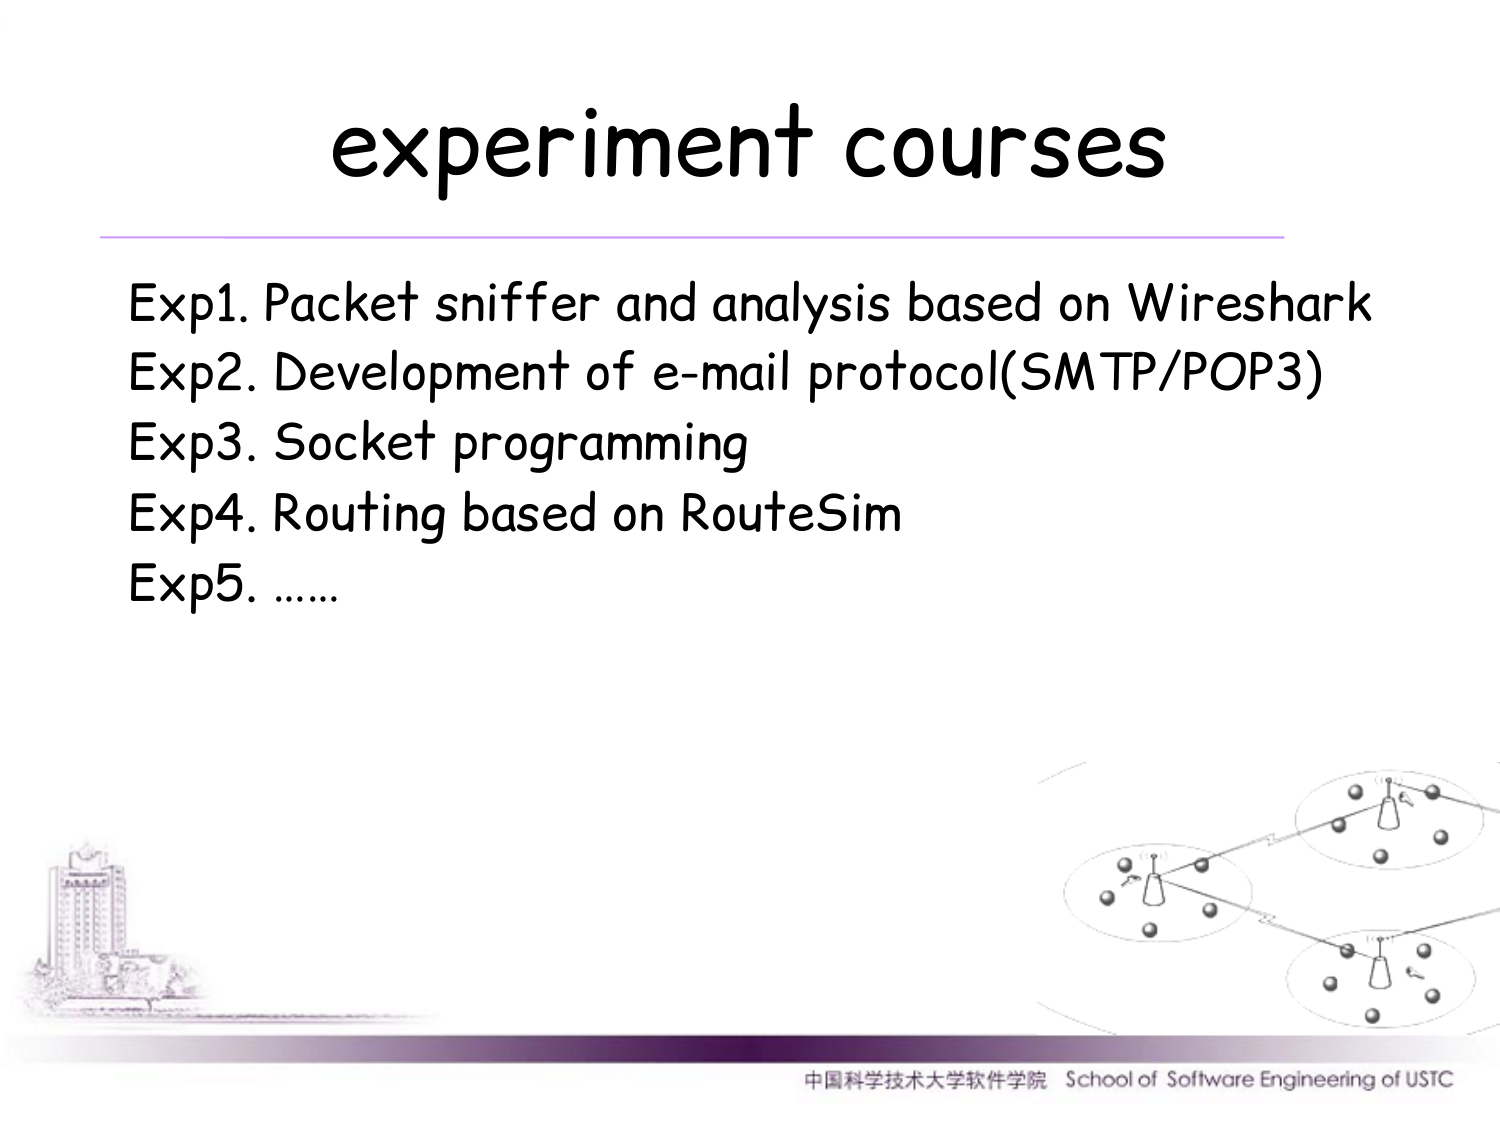

experiment courses
Exp1. Packet sniffer and analysis based on Wireshark
Exp2. Development of e-mail protocol(SMTP/POP3)
Exp3. Socket programming
Exp4. Routing based on RouteSim
Exp5. ……